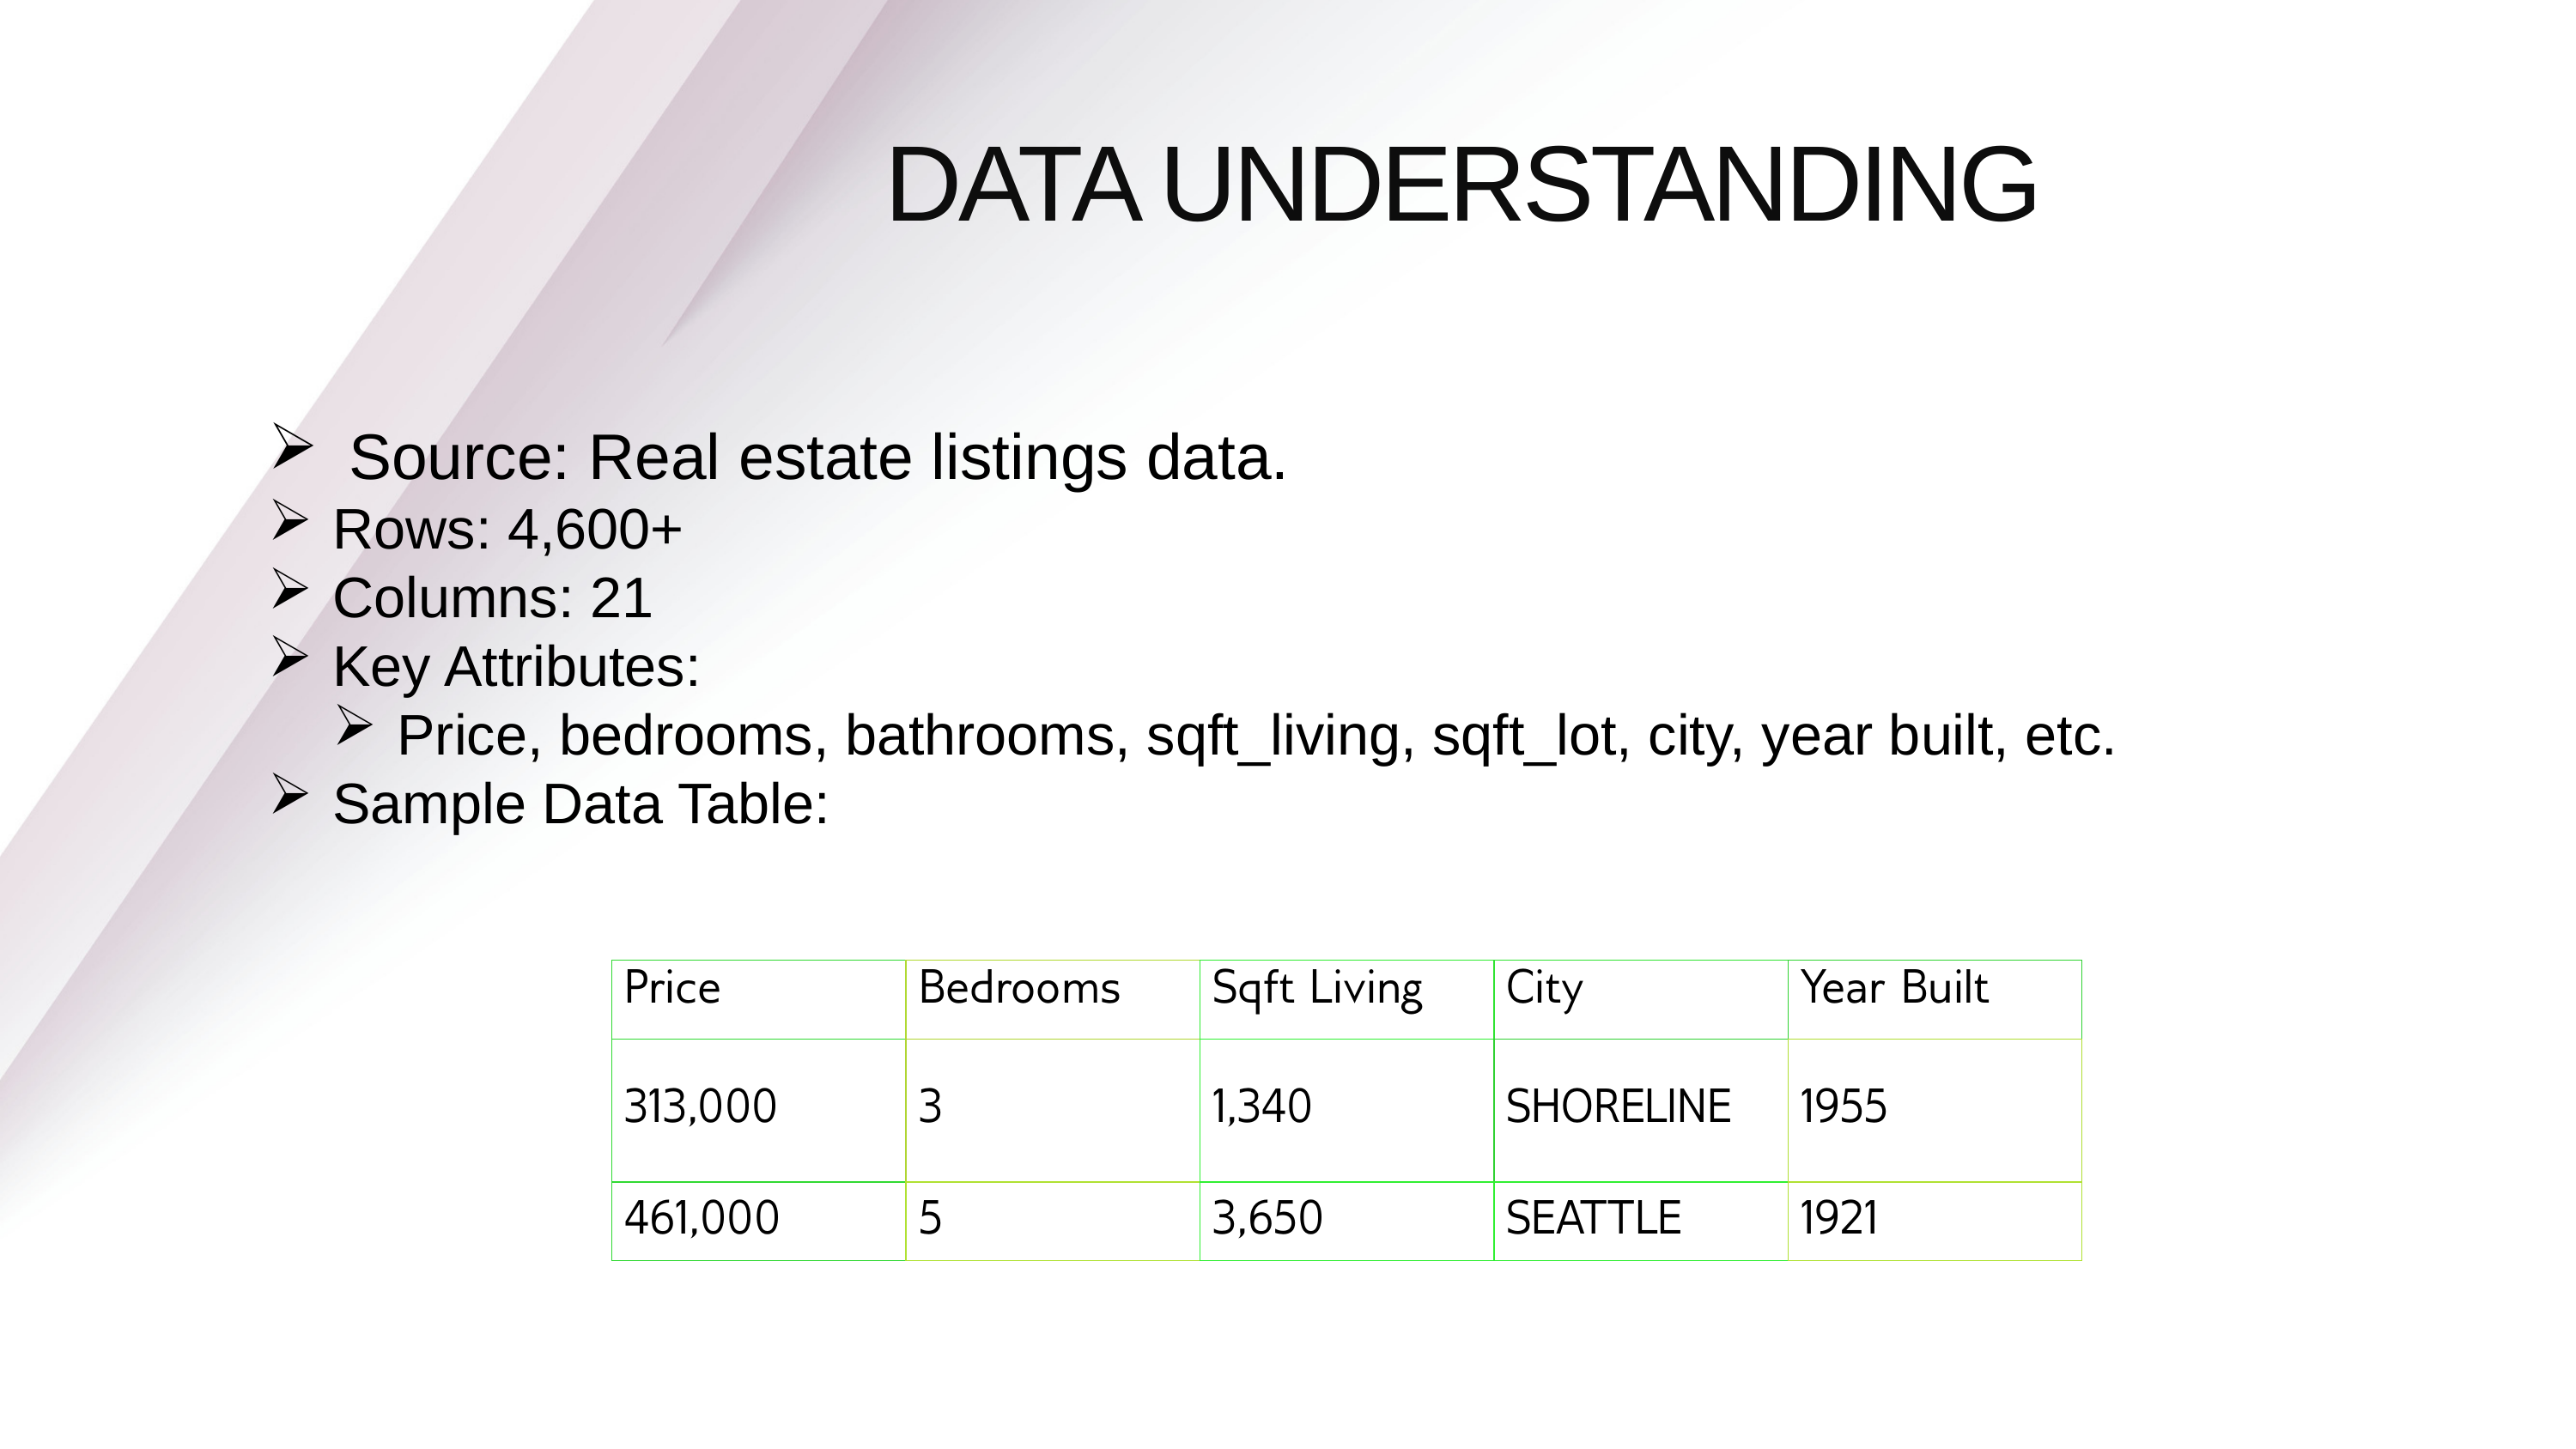

DATA UNDERSTANDING

Source: Real estate listings data.
Rows: 4,600+
Columns: 21
Key Attributes:
Price, bedrooms, bathrooms, sqft_living, sqft_lot, city, year built, etc.
Sample Data Table:

| Price | Bedrooms | Sqft Living | City | Year Built |
| --- | --- | --- | --- | --- |
| 313,000 | 3 | 1,340 | SHORELINE | 1955 |
| 461,000 | 5 | 3,650 | SEATTLE | 1921 |